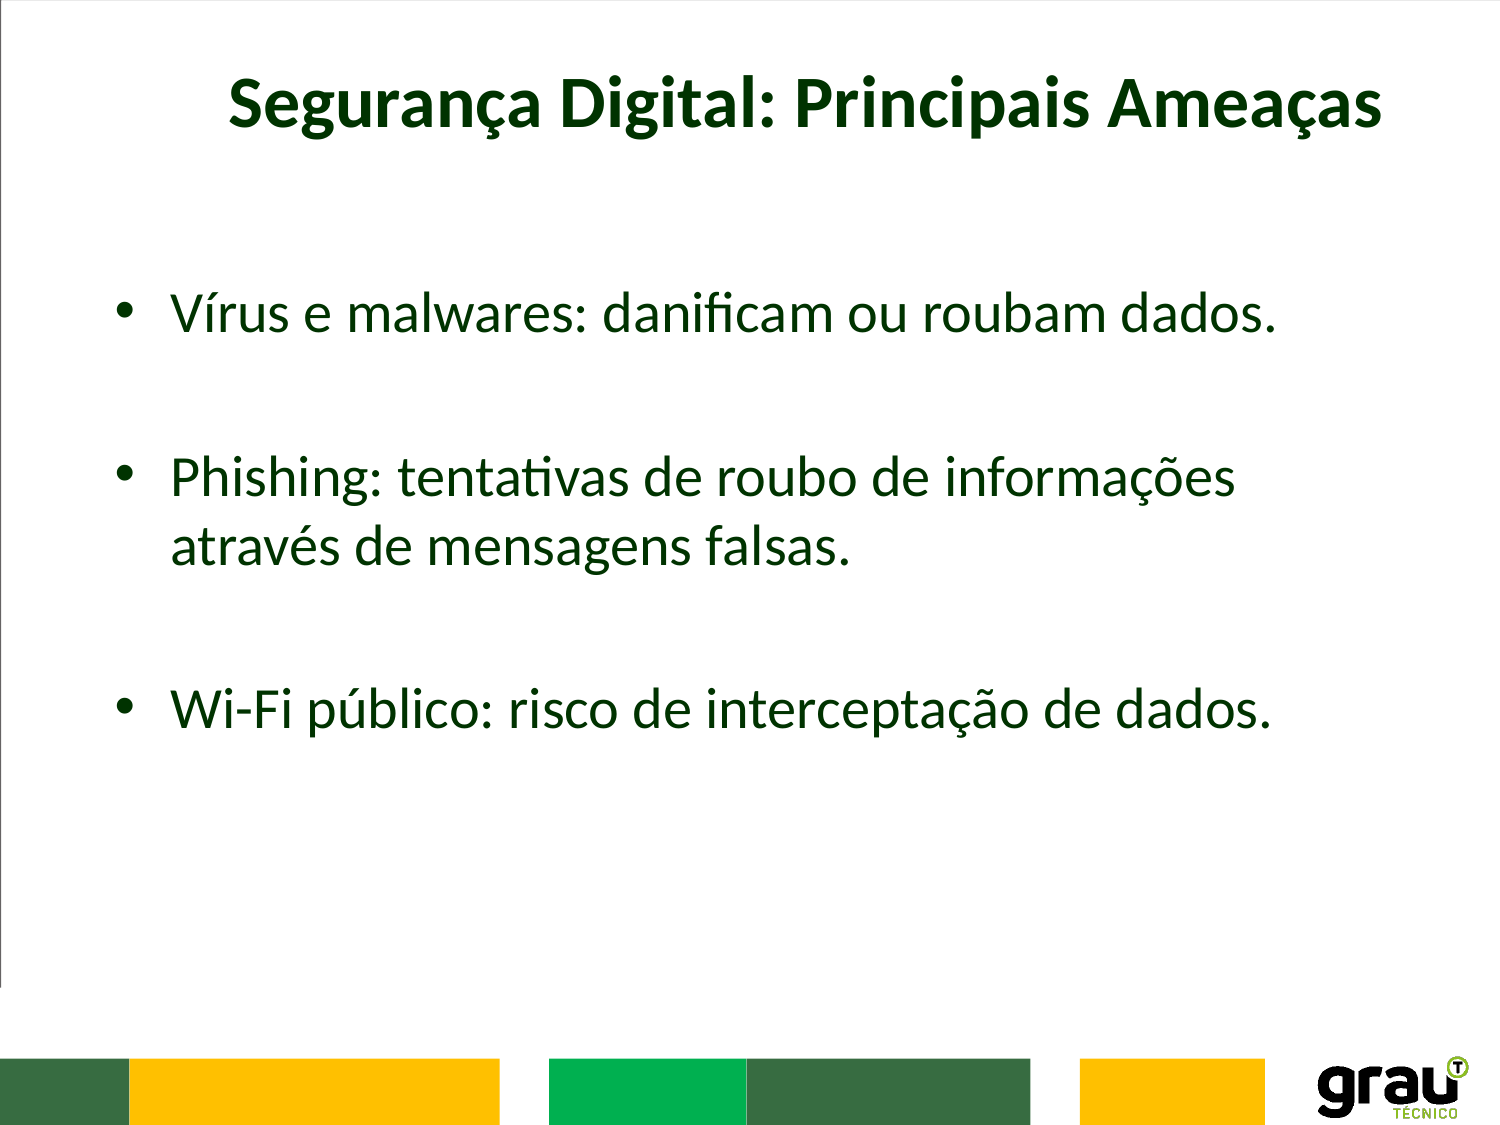

# Segurança Digital: Principais Ameaças
Vírus e malwares: danificam ou roubam dados.

Phishing: tentativas de roubo de informações através de mensagens falsas.

Wi-Fi público: risco de interceptação de dados.